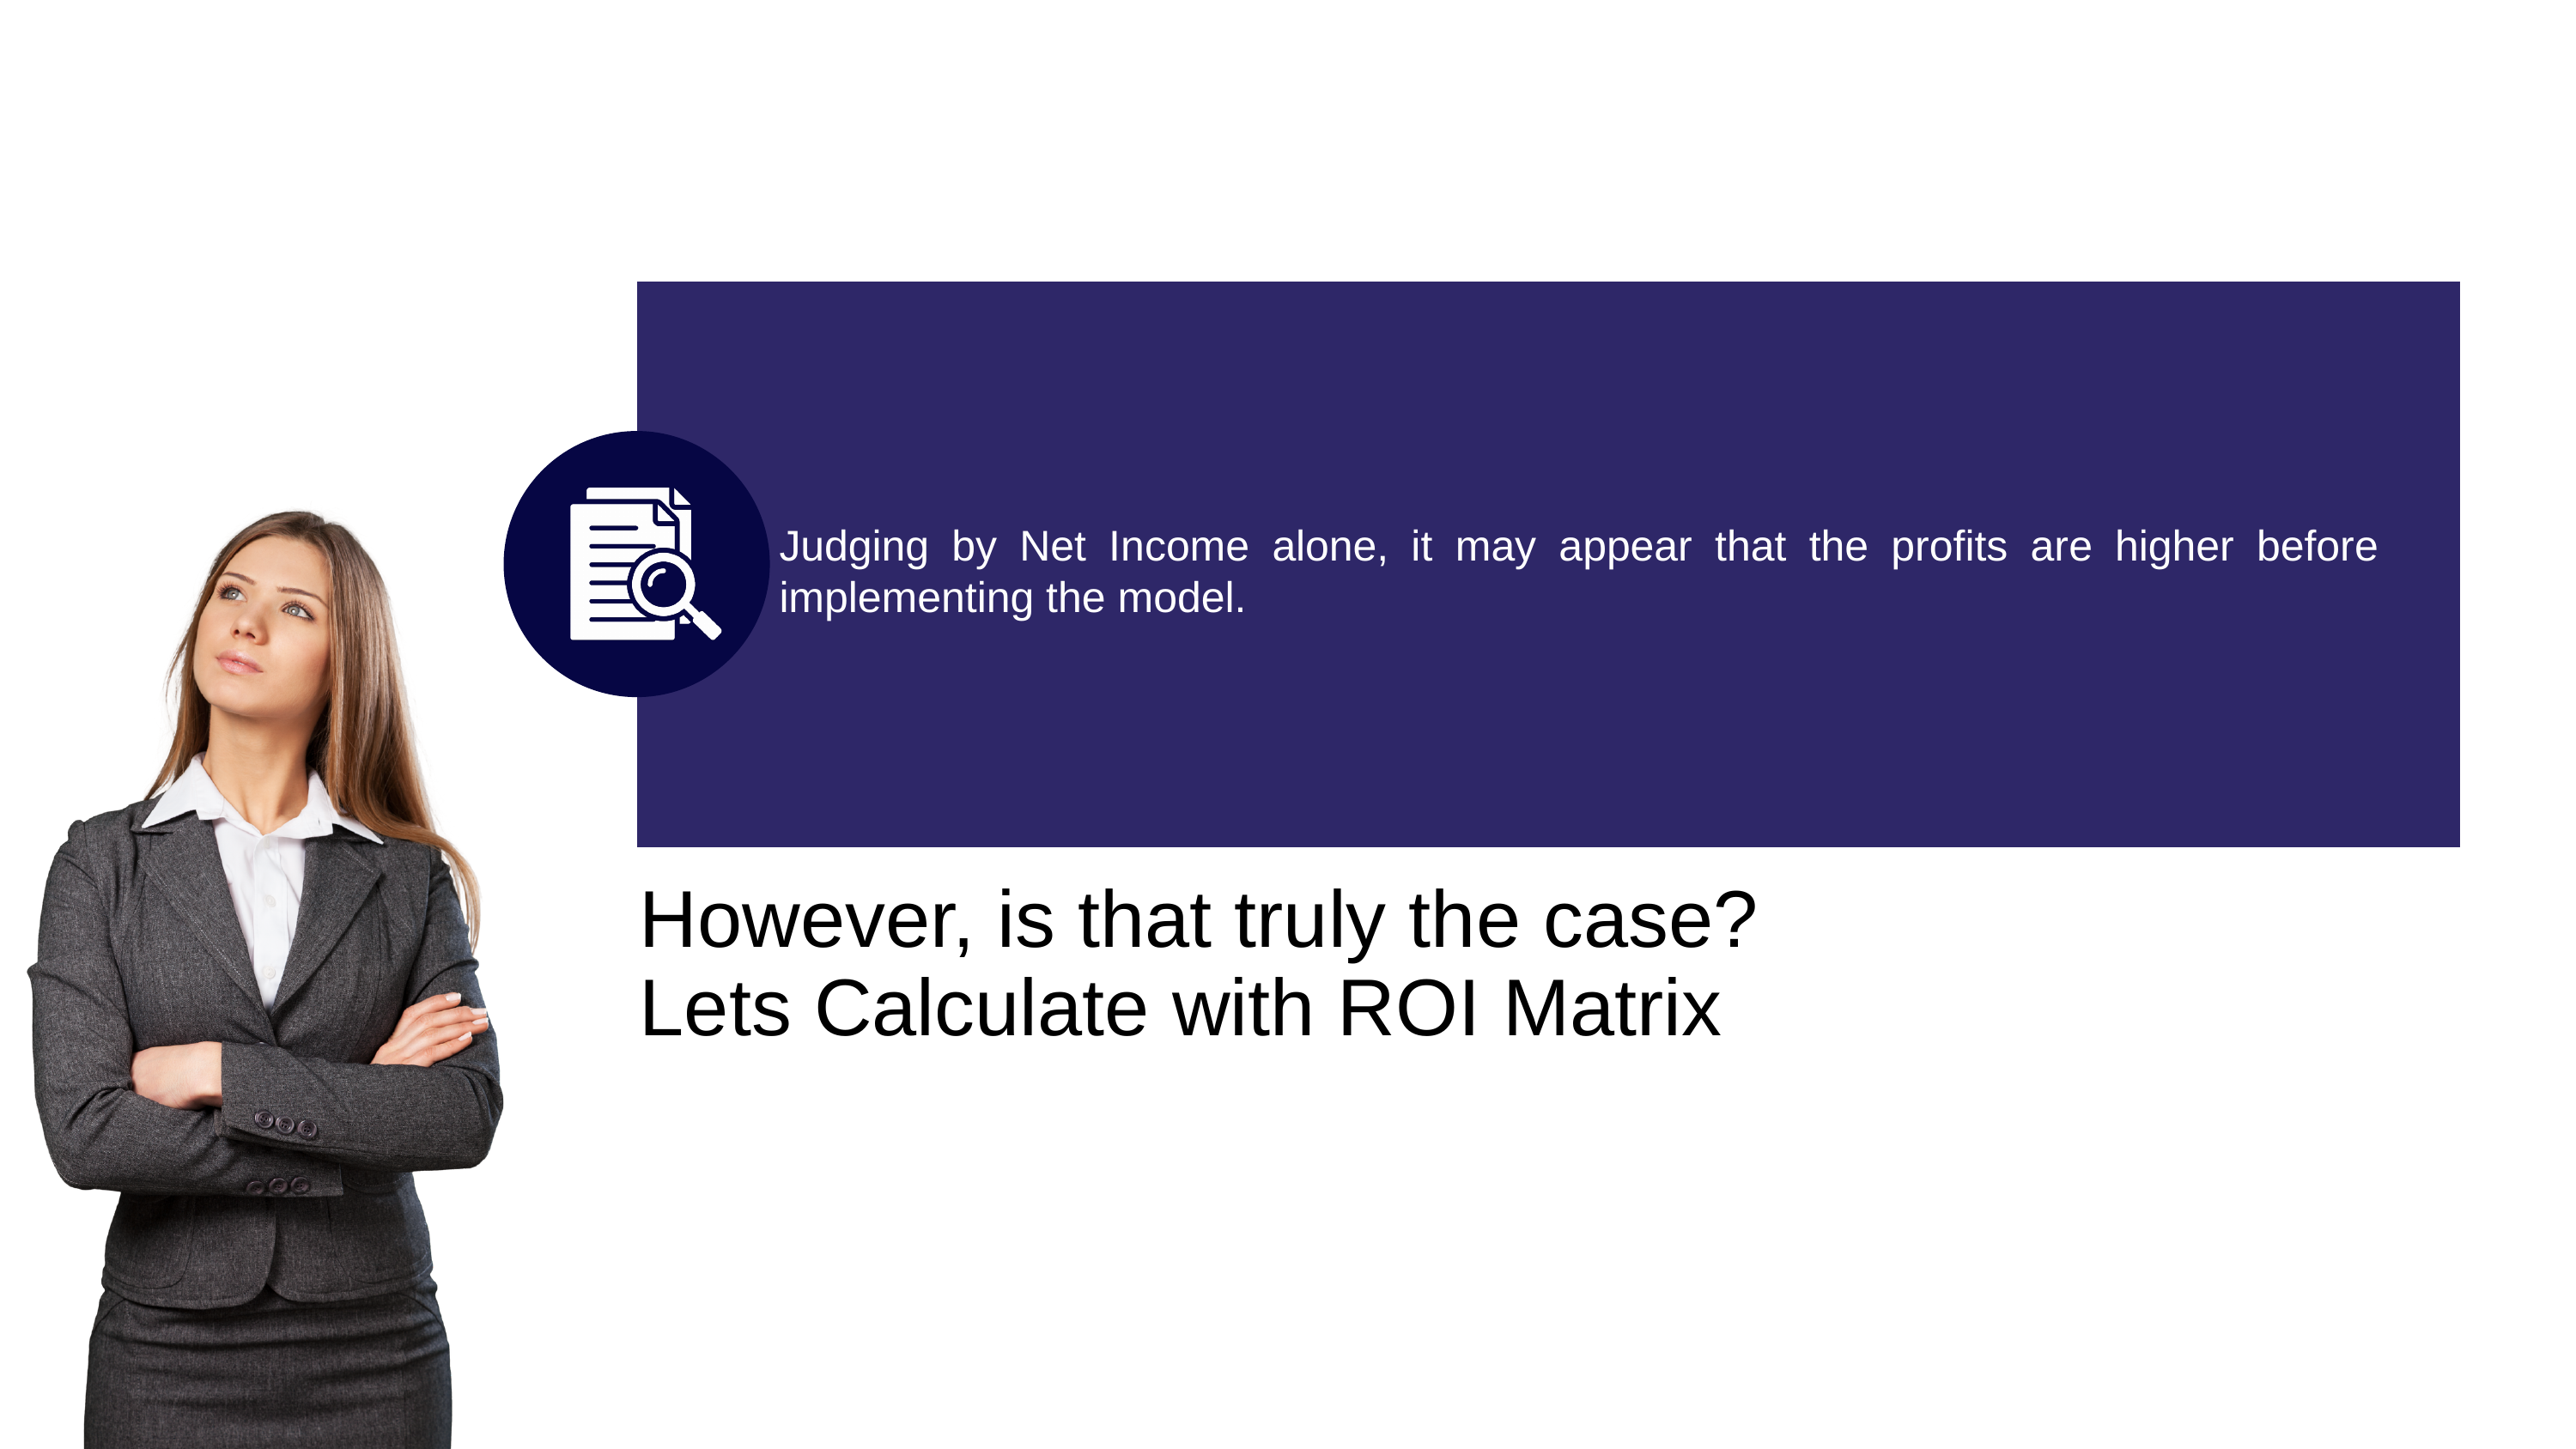

Judging by Net Income alone, it may appear that the profits are higher before implementing the model.

However, is that truly the case? Lets Calculate with ROI Matrix